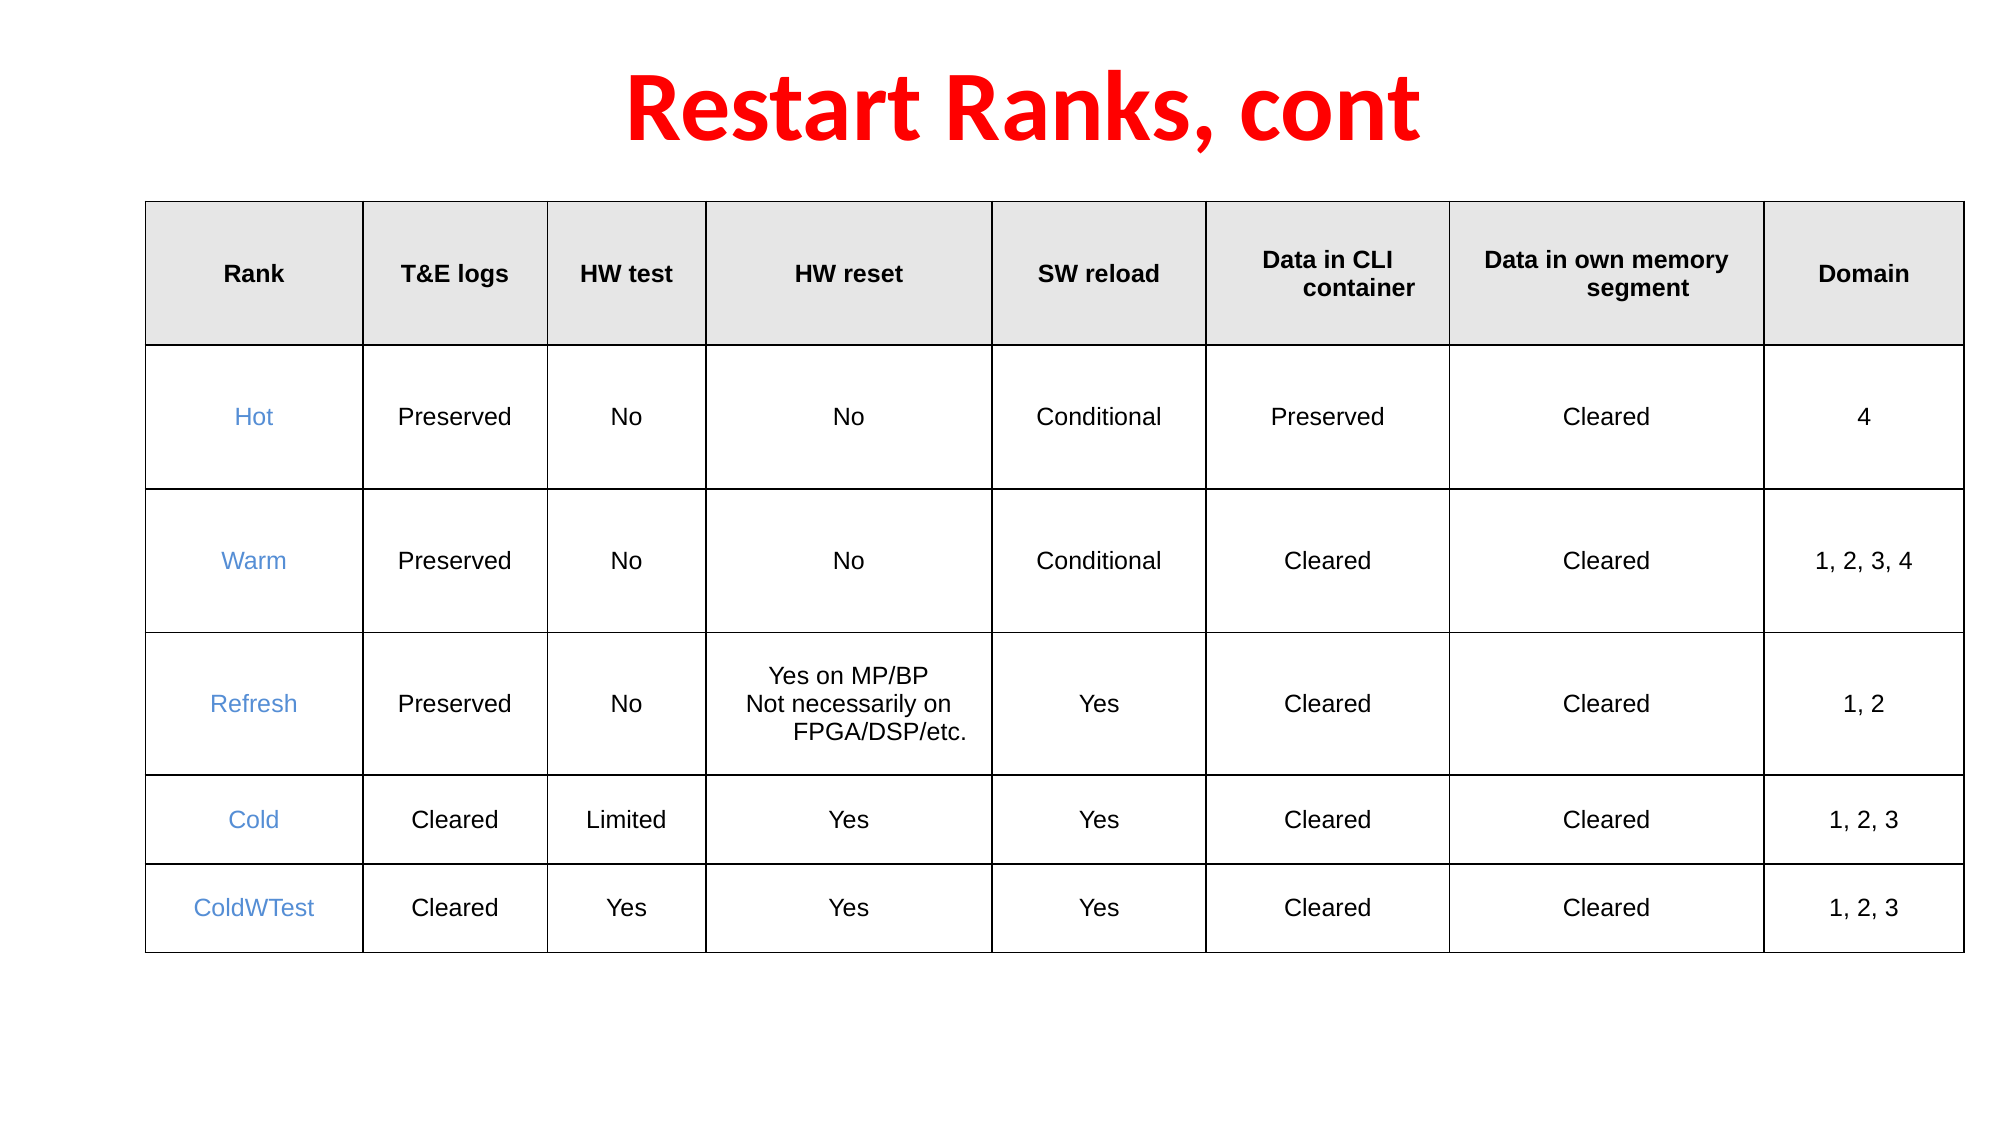

# Restart Ranks, cont
| Rank | T&E logs | HW test | HW reset | SW reload | Data in CLI container | Data in own memory segment | Domain |
| --- | --- | --- | --- | --- | --- | --- | --- |
| Hot | Preserved | No | No | Conditional | Preserved | Cleared | 4 |
| Warm | Preserved | No | No | Conditional | Cleared | Cleared | 1, 2, 3, 4 |
| Refresh | Preserved | No | Yes on MP/BP Not necessarily on FPGA/DSP/etc. | Yes | Cleared | Cleared | 1, 2 |
| Cold | Cleared | Limited | Yes | Yes | Cleared | Cleared | 1, 2, 3 |
| ColdWTest | Cleared | Yes | Yes | Yes | Cleared | Cleared | 1, 2, 3 |